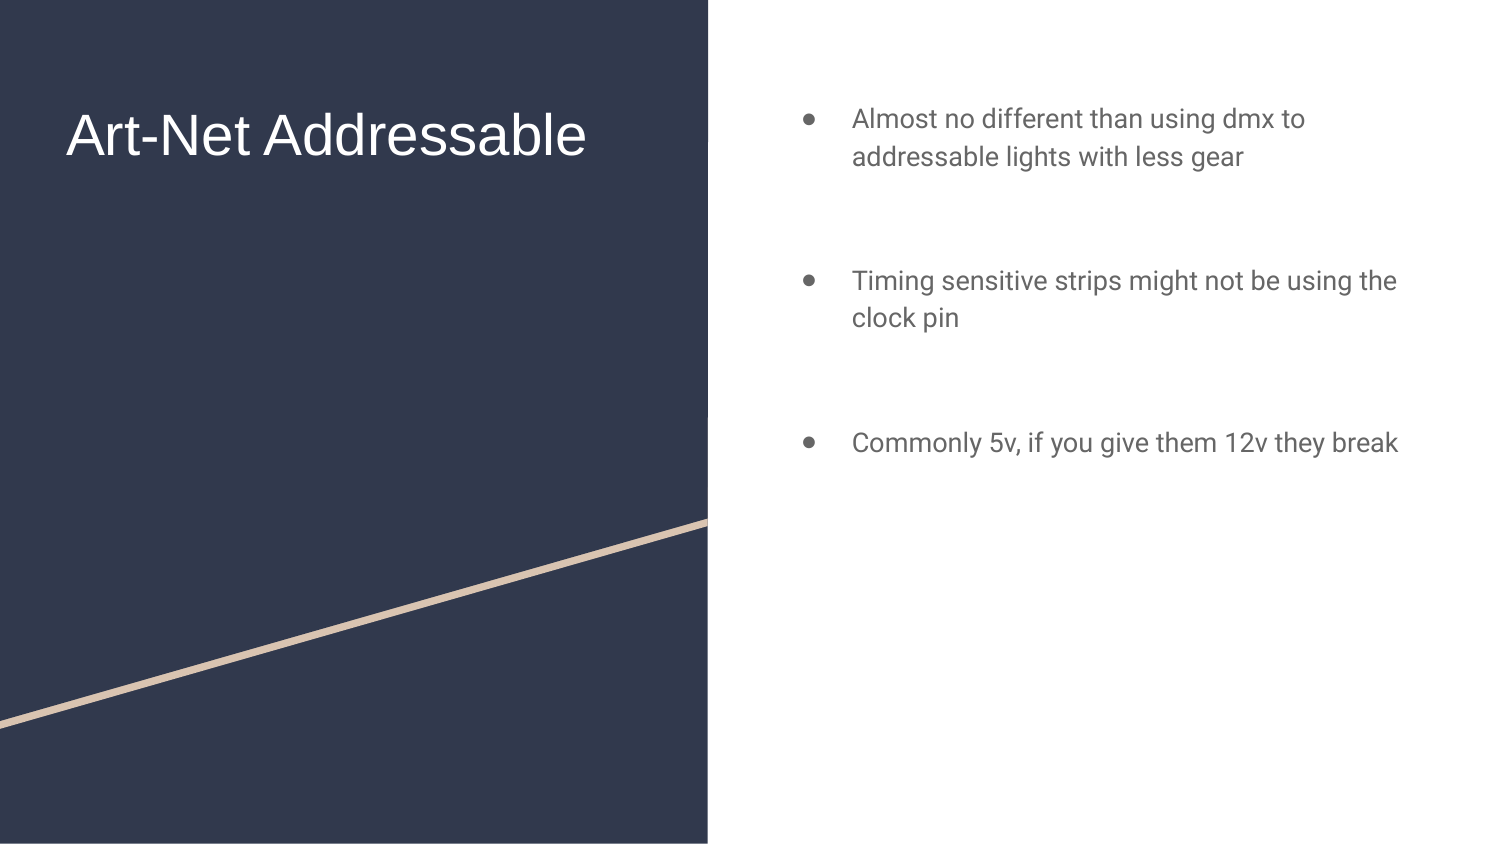

# Art-Net Addressable
Almost no different than using dmx to addressable lights with less gear

Timing sensitive strips might not be using the clock pin

Commonly 5v, if you give them 12v they break